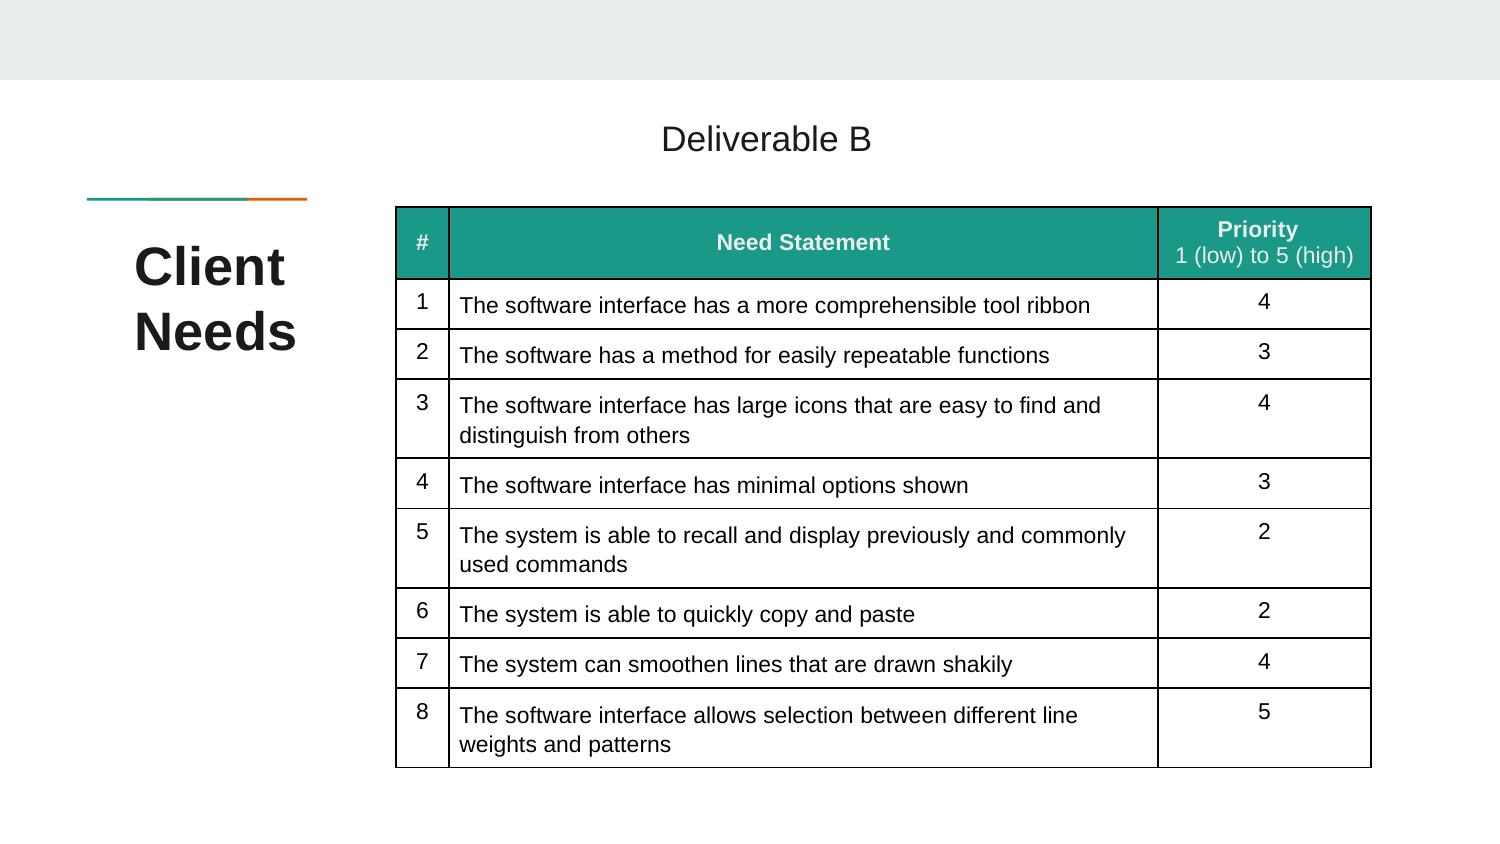

Deliverable B
| # | Need Statement | Priority 1 (low) to 5 (high) |
| --- | --- | --- |
| 1 | The software interface has a more comprehensible tool ribbon | 4 |
| 2 | The software has a method for easily repeatable functions | 3 |
| 3 | The software interface has large icons that are easy to find and distinguish from others | 4 |
| 4 | The software interface has minimal options shown | 3 |
| 5 | The system is able to recall and display previously and commonly used commands | 2 |
| 6 | The system is able to quickly copy and paste | 2 |
| 7 | The system can smoothen lines that are drawn shakily | 4 |
| 8 | The software interface allows selection between different line weights and patterns | 5 |
# Client Needs